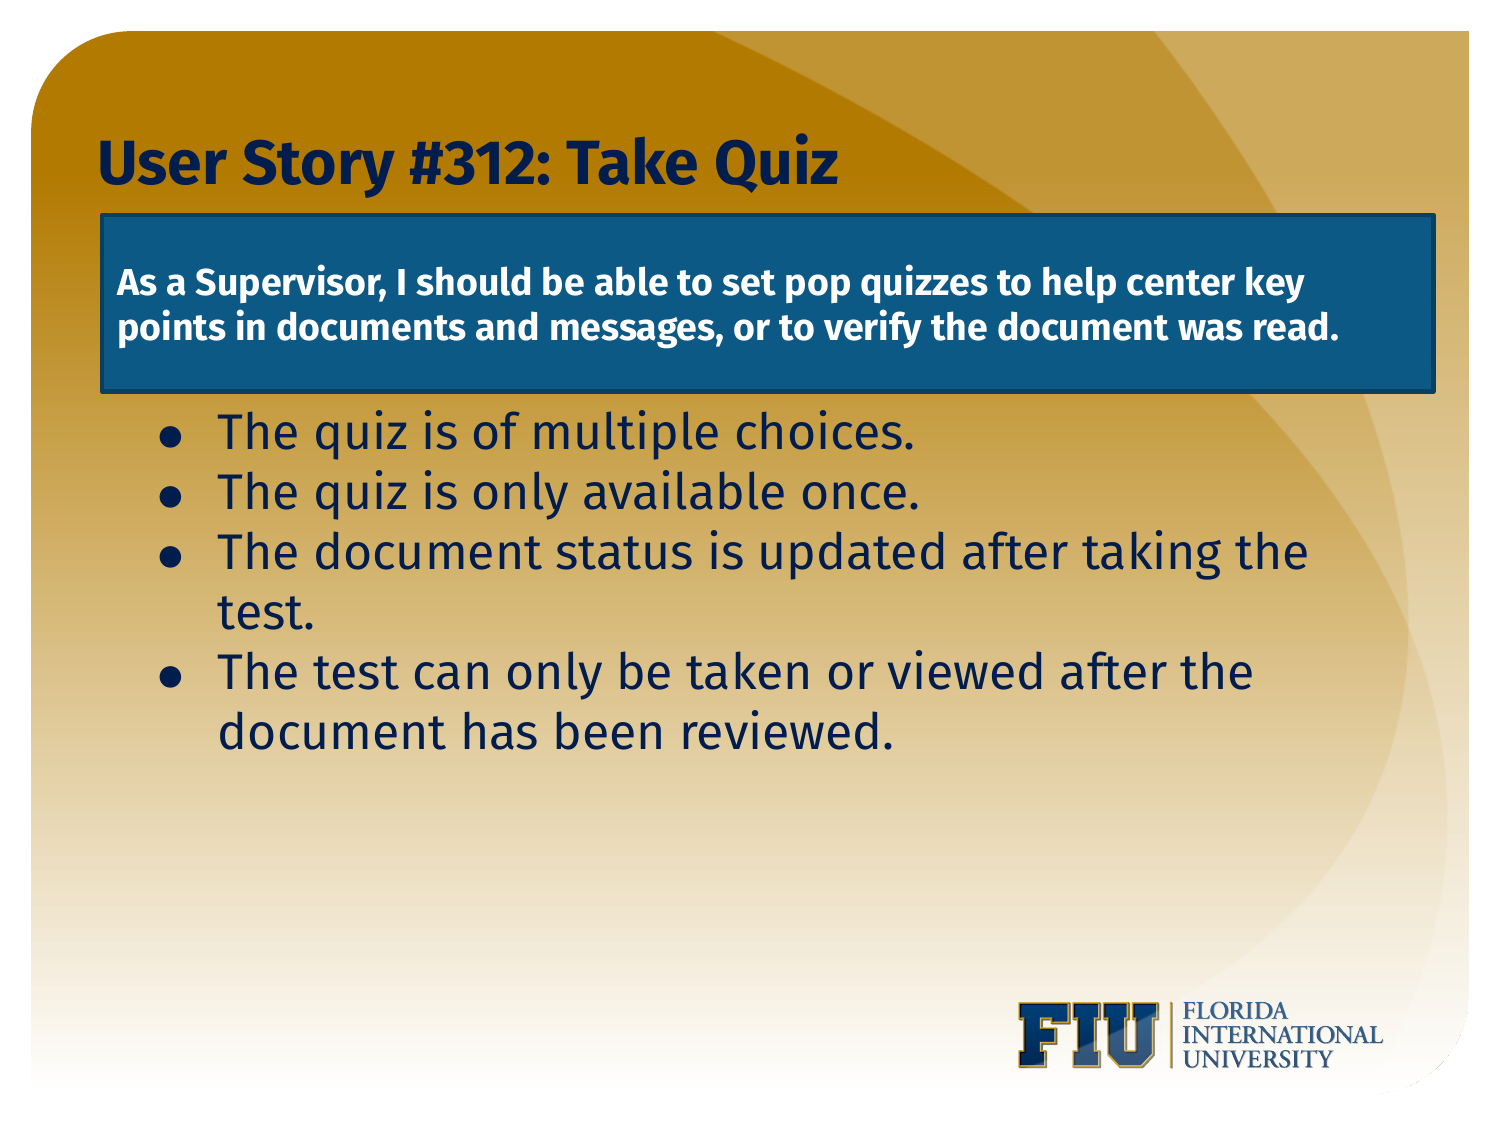

# User Story #312: Take Quiz
As a Supervisor, I should be able to set pop quizzes to help center key points in documents and messages, or to verify the document was read.
The quiz is of multiple choices.
The quiz is only available once.
The document status is updated after taking the test.
The test can only be taken or viewed after the document has been reviewed.